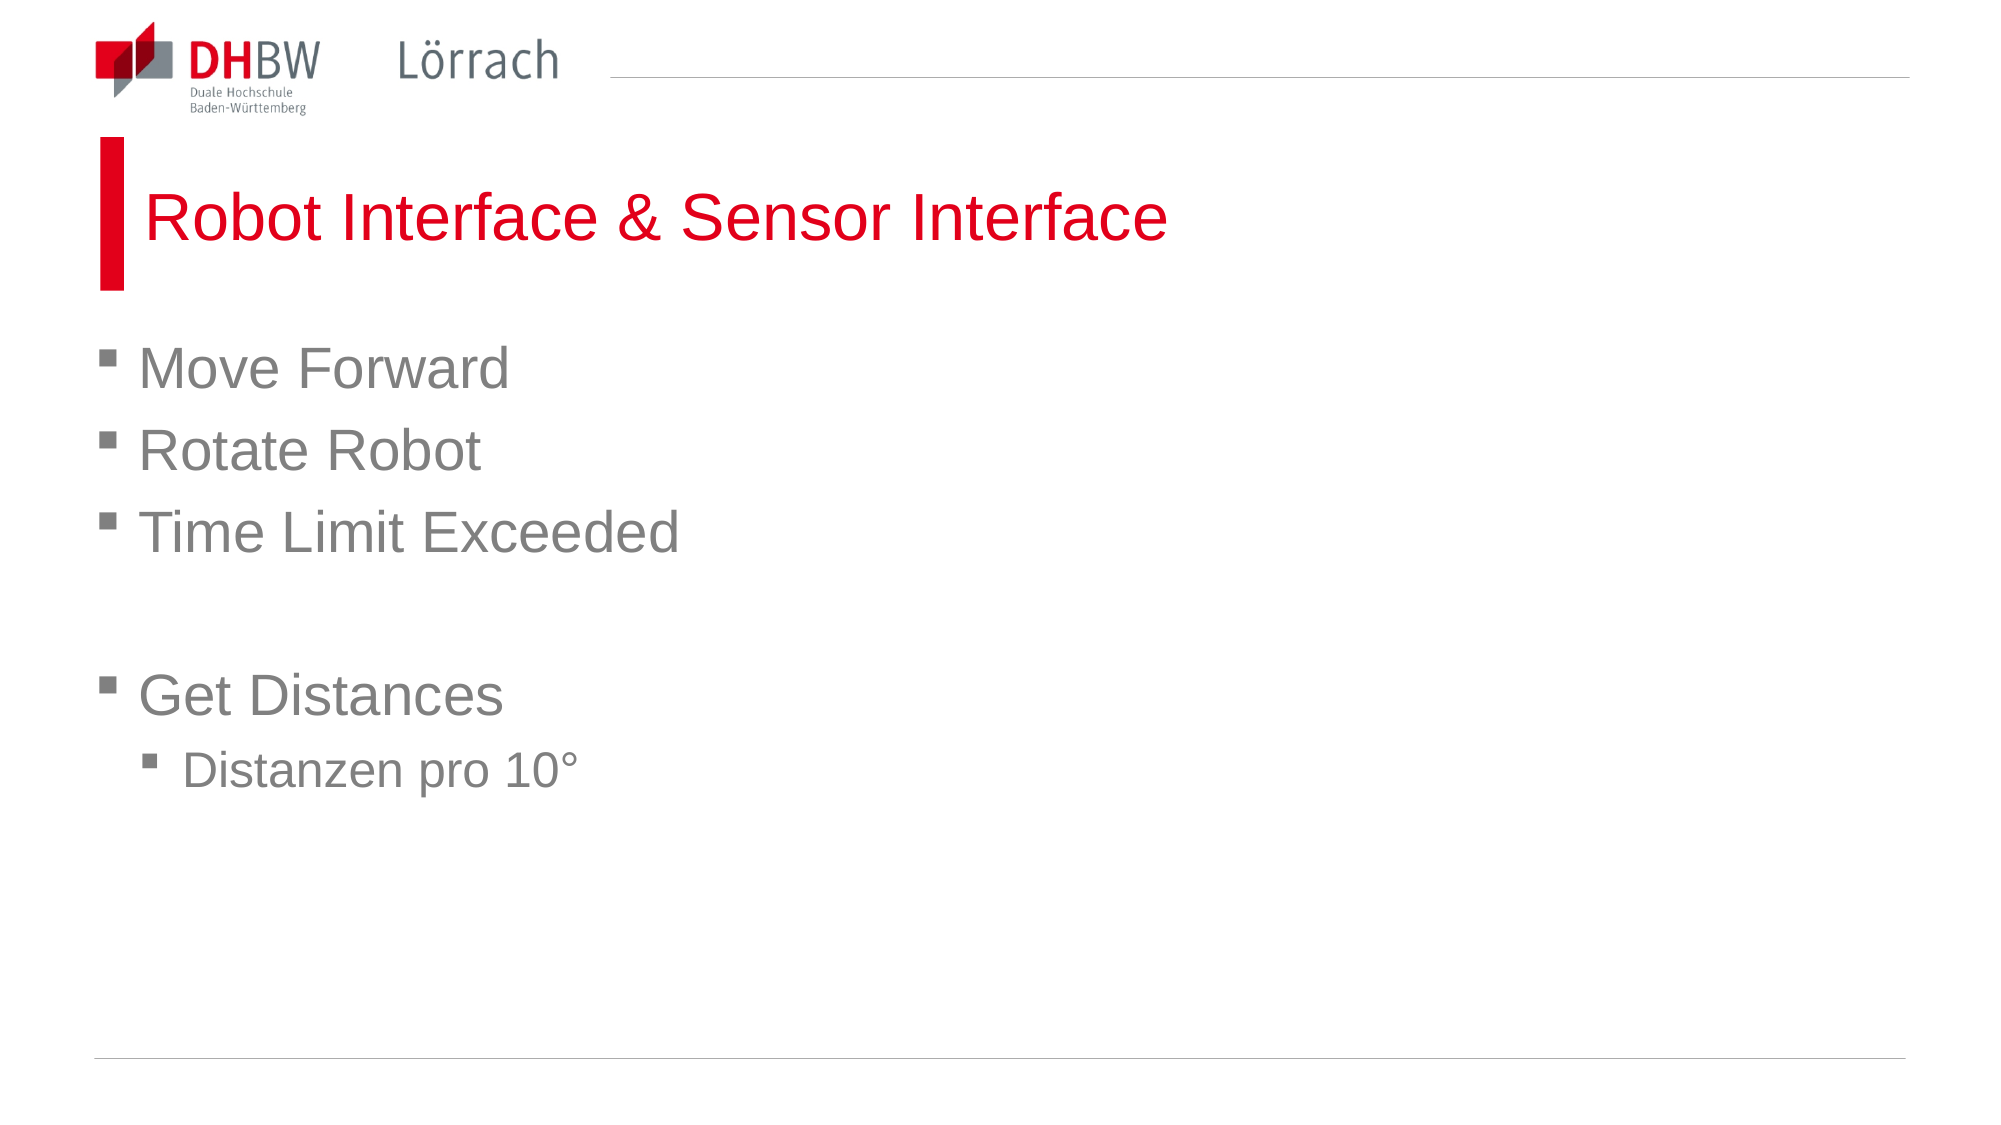

# Robot Interface & Sensor Interface
Move Forward
Rotate Robot
Time Limit Exceeded

Get Distances
Distanzen pro 10°